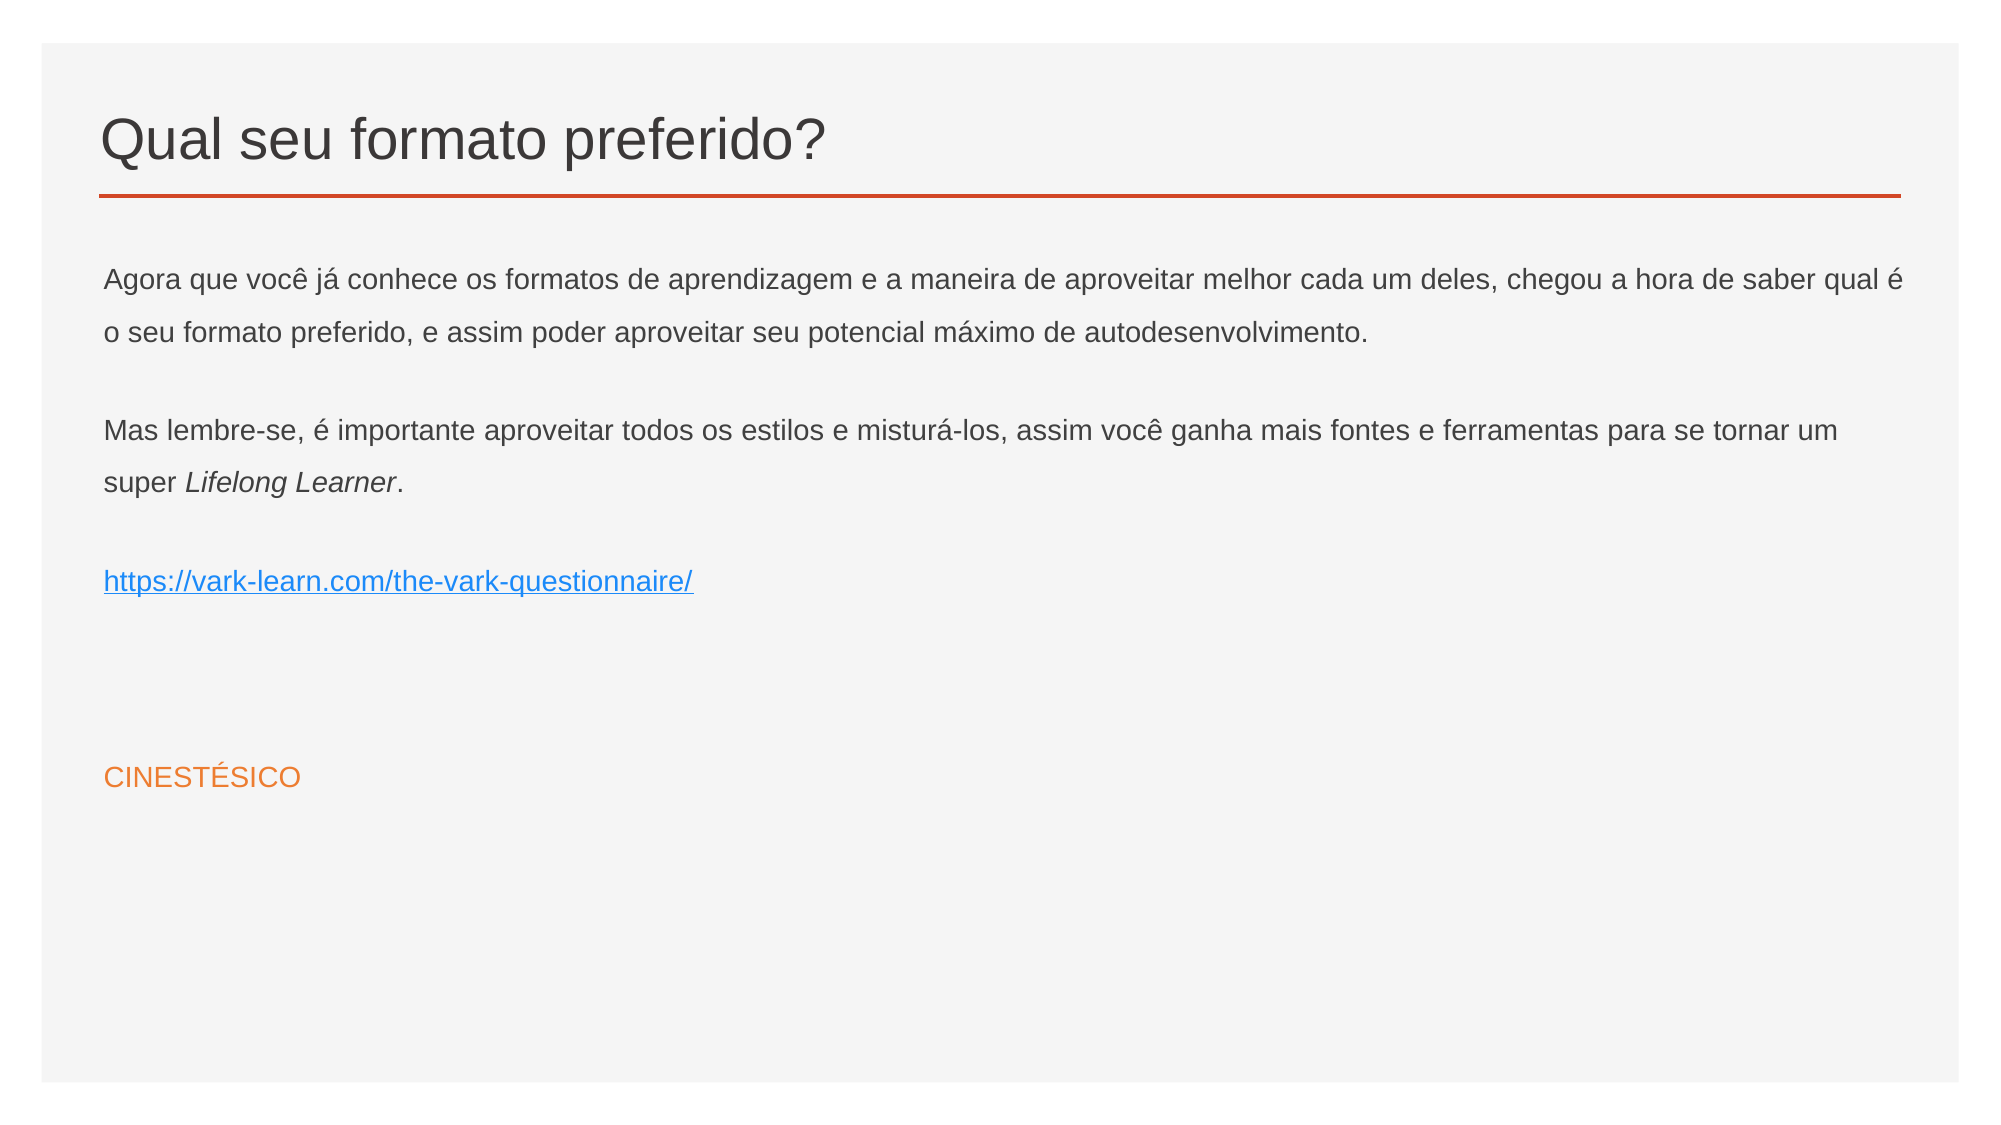

# Qual seu formato preferido?
Agora que você já conhece os formatos de aprendizagem e a maneira de aproveitar melhor cada um deles, chegou a hora de saber qual é o seu formato preferido, e assim poder aproveitar seu potencial máximo de autodesenvolvimento.
Mas lembre-se, é importante aproveitar todos os estilos e misturá-los, assim você ganha mais fontes e ferramentas para se tornar um super Lifelong Learner.
https://vark-learn.com/the-vark-questionnaire/

CINESTÉSICO